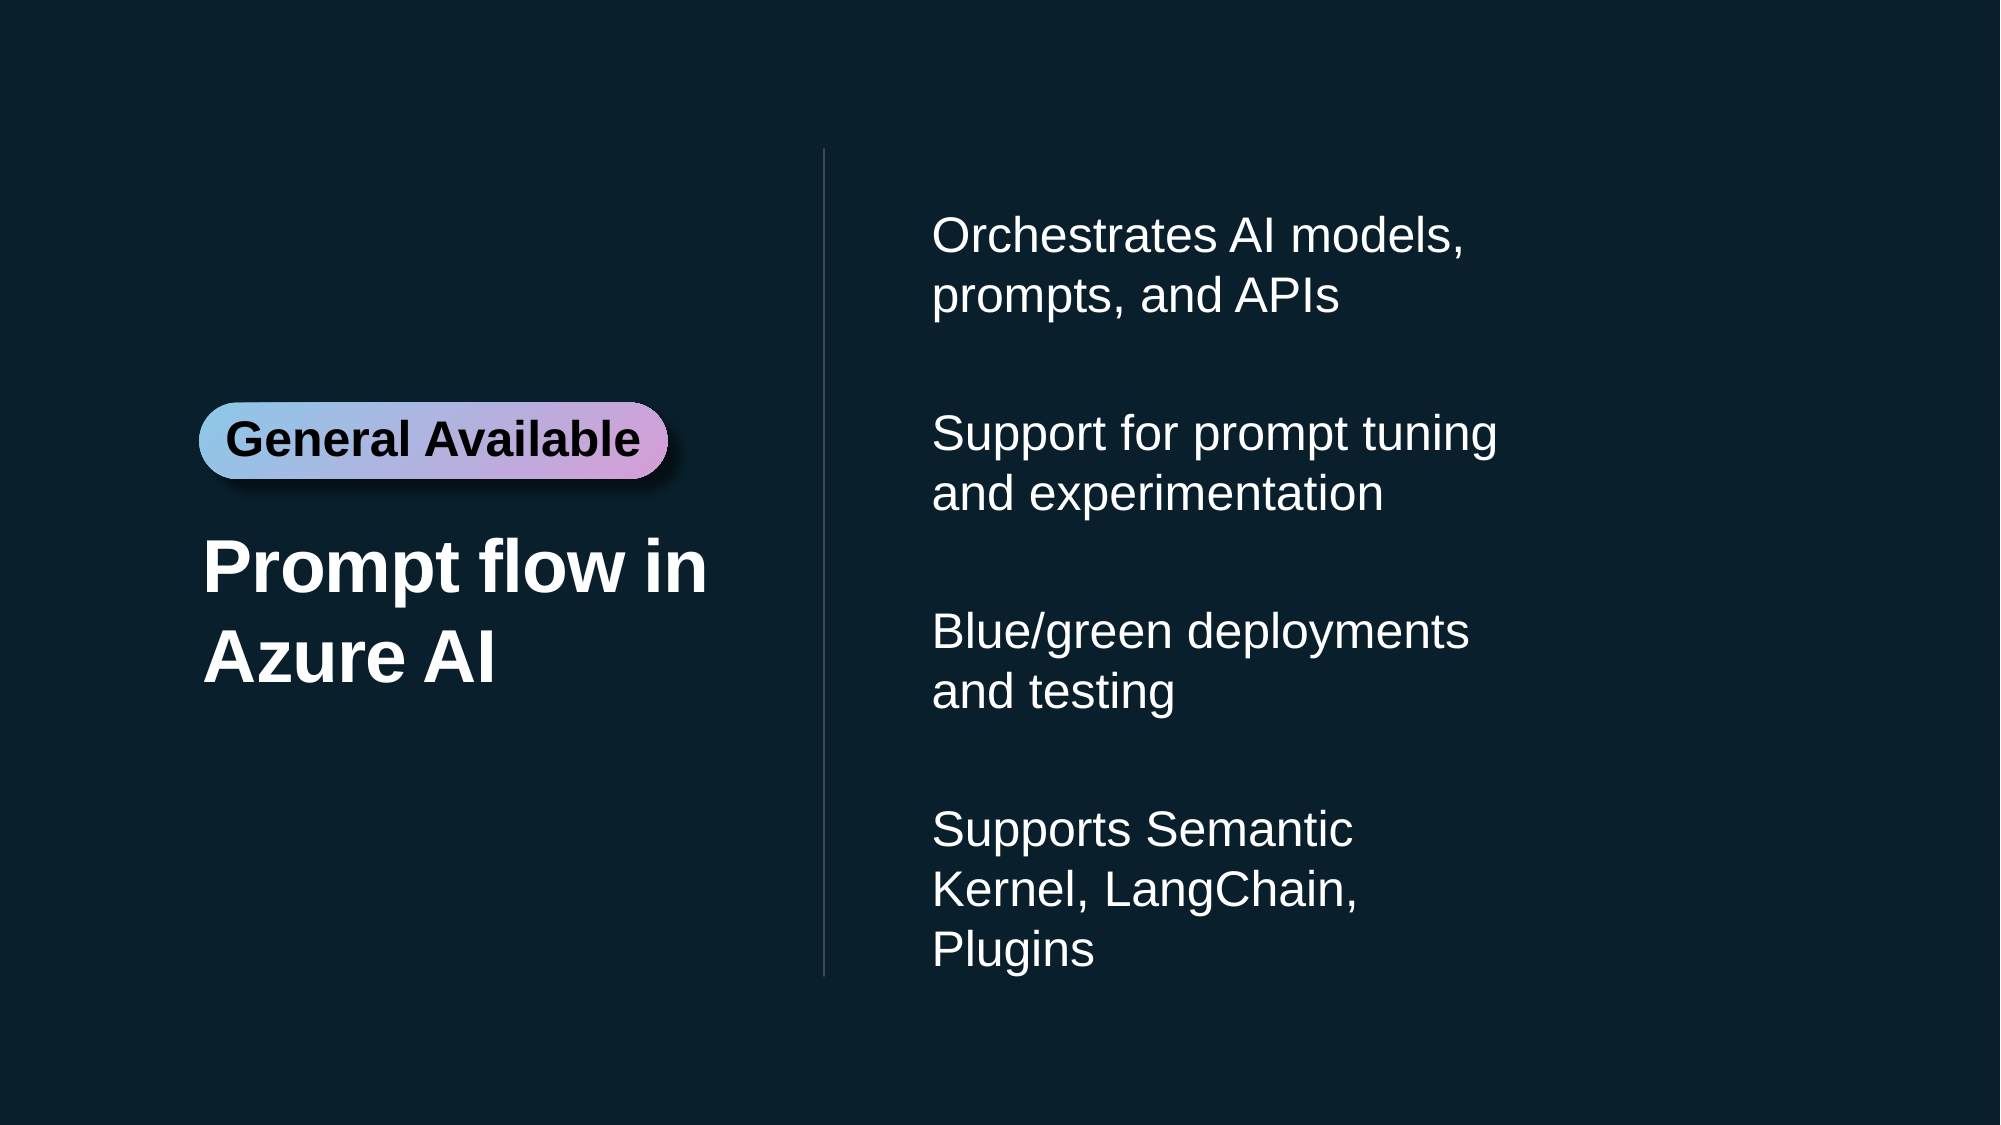

Orchestrates AI models, prompts, and APIs
Support for prompt tuning and experimentation
General Available
Prompt flow in Azure AI
Blue/green deployments and testing
Supports Semantic Kernel, LangChain, Plugins